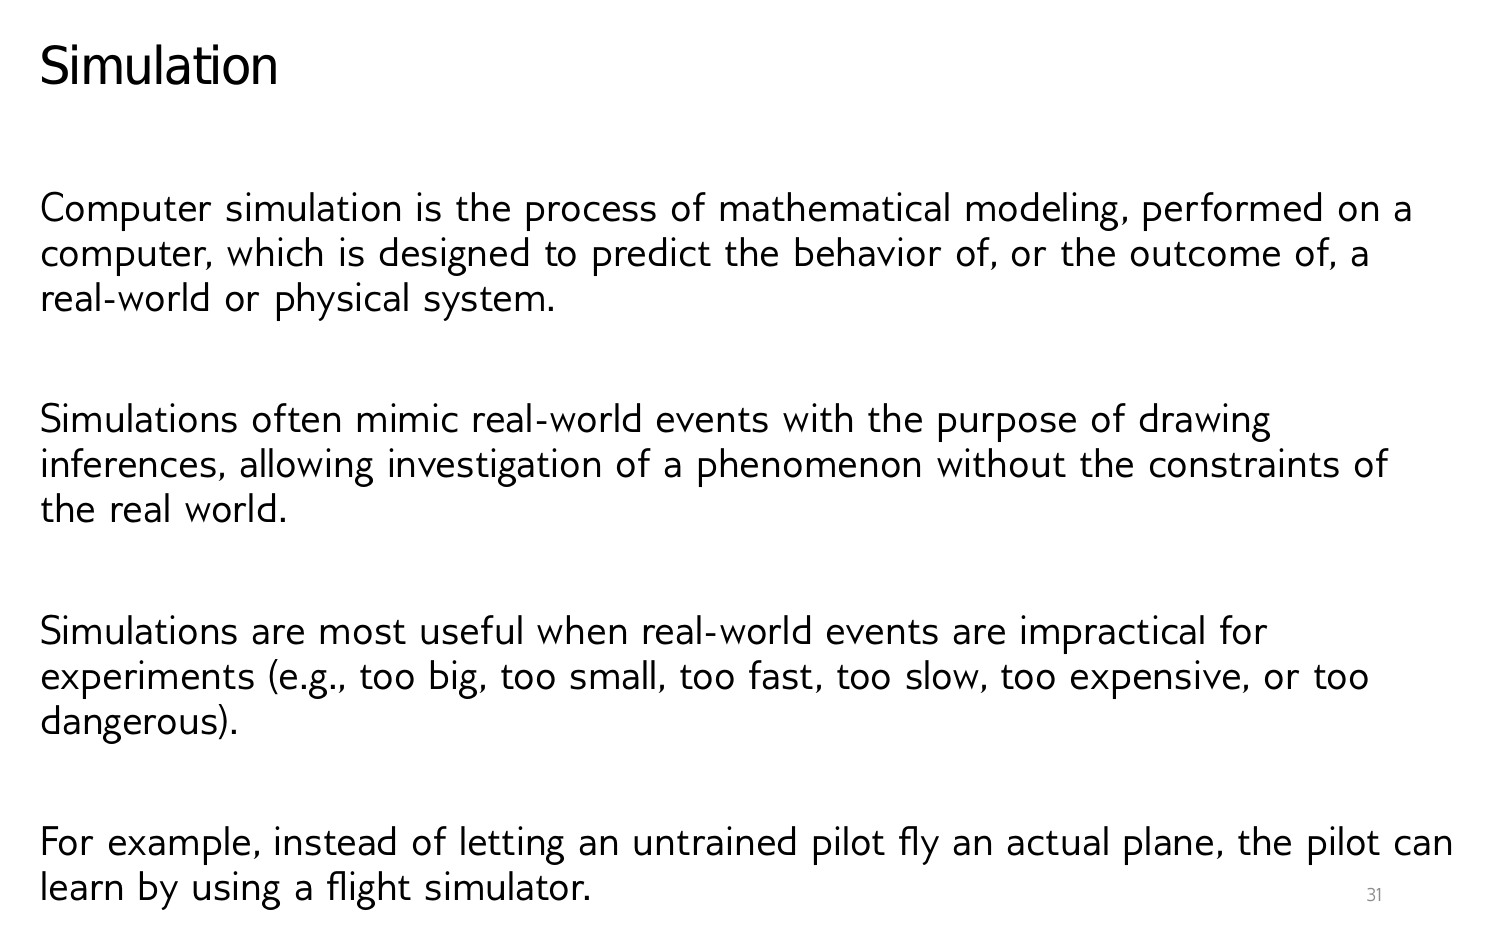

# Simulation

Computer simulation is the process of mathematical modeling, performed on a computer, which is designed to predict the behavior of, or the outcome of, a real-world or physical system.

Simulations often mimic real-world events with the purpose of drawing inferences, allowing investigation of a phenomenon without the constraints of the real world.

Simulations are most useful when real-world events are impractical for experiments (e.g., too big, too small, too fast, too slow, too expensive, or too dangerous).

For example, instead of letting an untrained pilot fly an actual plane, the pilot can learn by using a flight simulator.

31